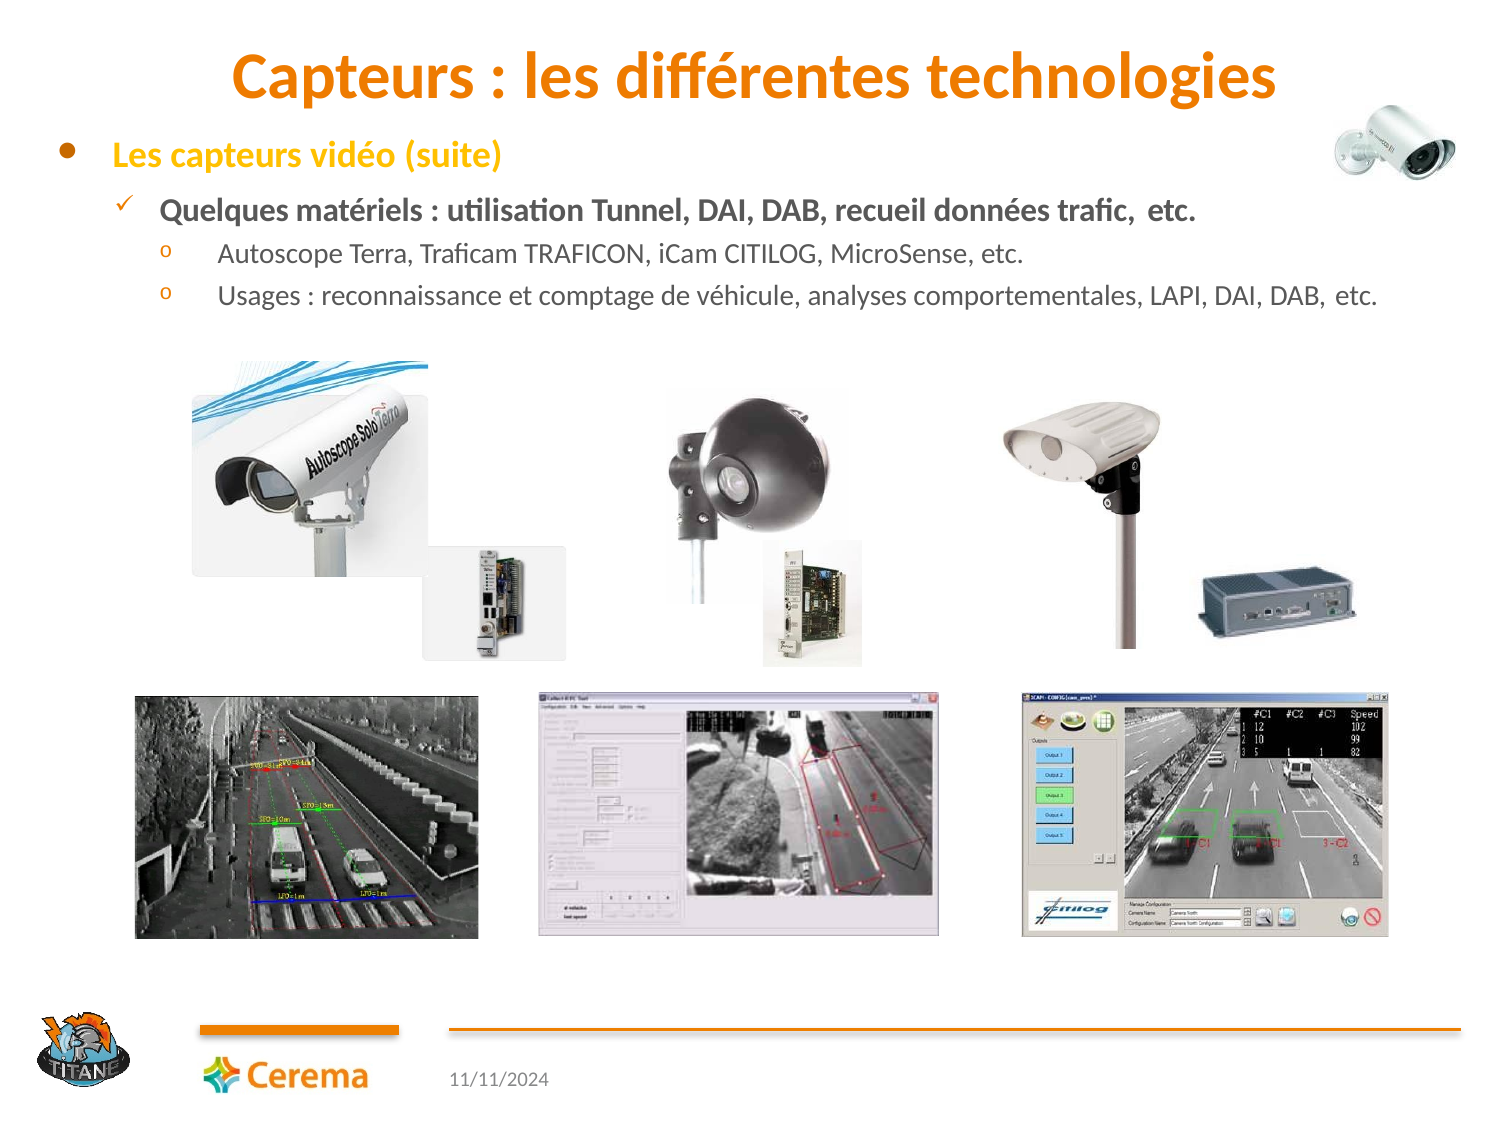

# Capteurs : les différentes technologies

Les capteurs vidéo (suite)
Quelques matériels : utilisation Tunnel, DAI, DAB, recueil données trafic, etc.
Autoscope Terra, Traficam TRAFICON, iCam CITILOG, MicroSense, etc.
Usages : reconnaissance et comptage de véhicule, analyses comportementales, LAPI, DAI, DAB, etc.